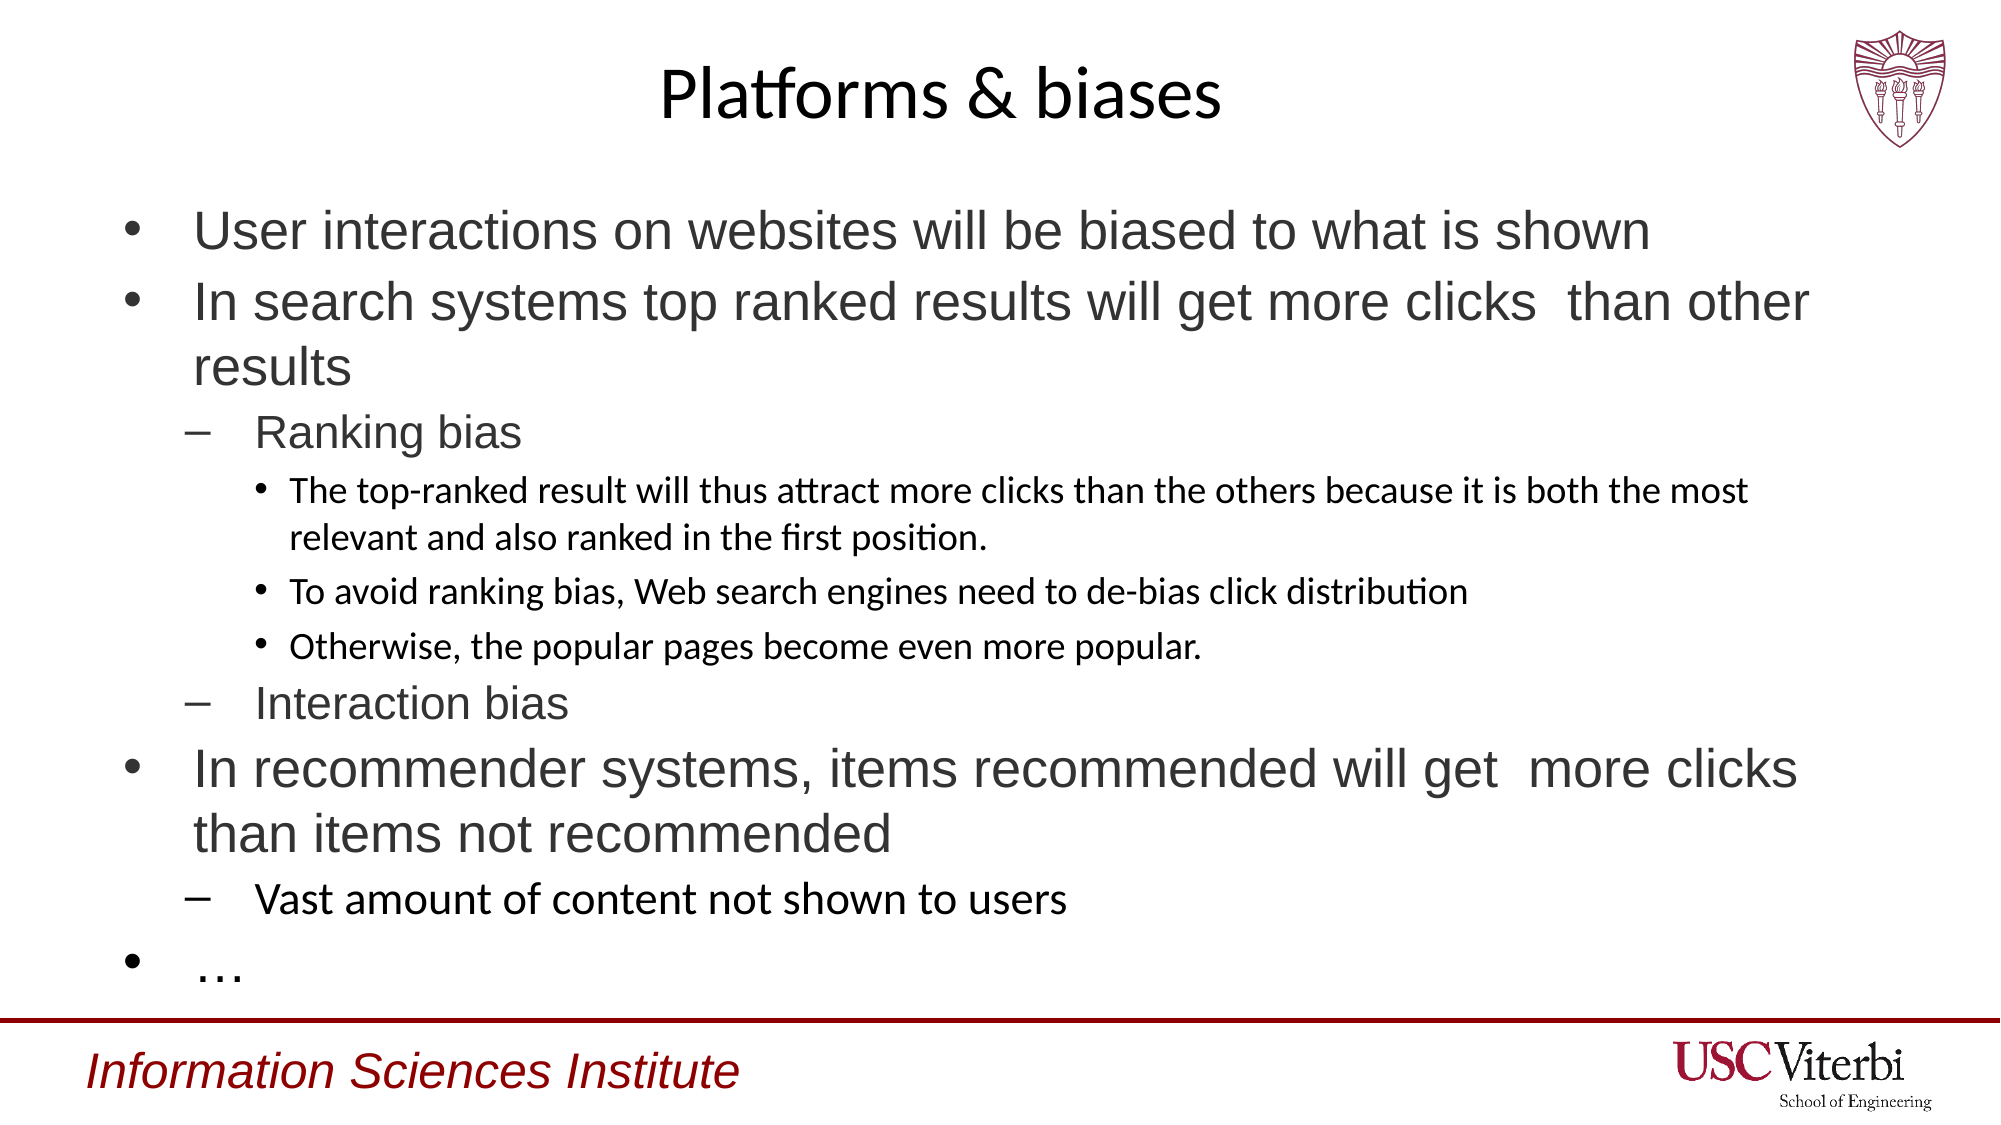

# Platforms & biases
User interactions on websites will be biased to what is shown
In search systems top ranked results will get more clicks  than other results
Ranking bias
The top-ranked result will thus attract more clicks than the others because it is both the most relevant and also ranked in the first position.
To avoid ranking bias, Web search engines need to de-bias click distribution
Otherwise, the popular pages become even more popular.
Interaction bias
In recommender systems, items recommended will get  more clicks than items not recommended
Vast amount of content not shown to users
…